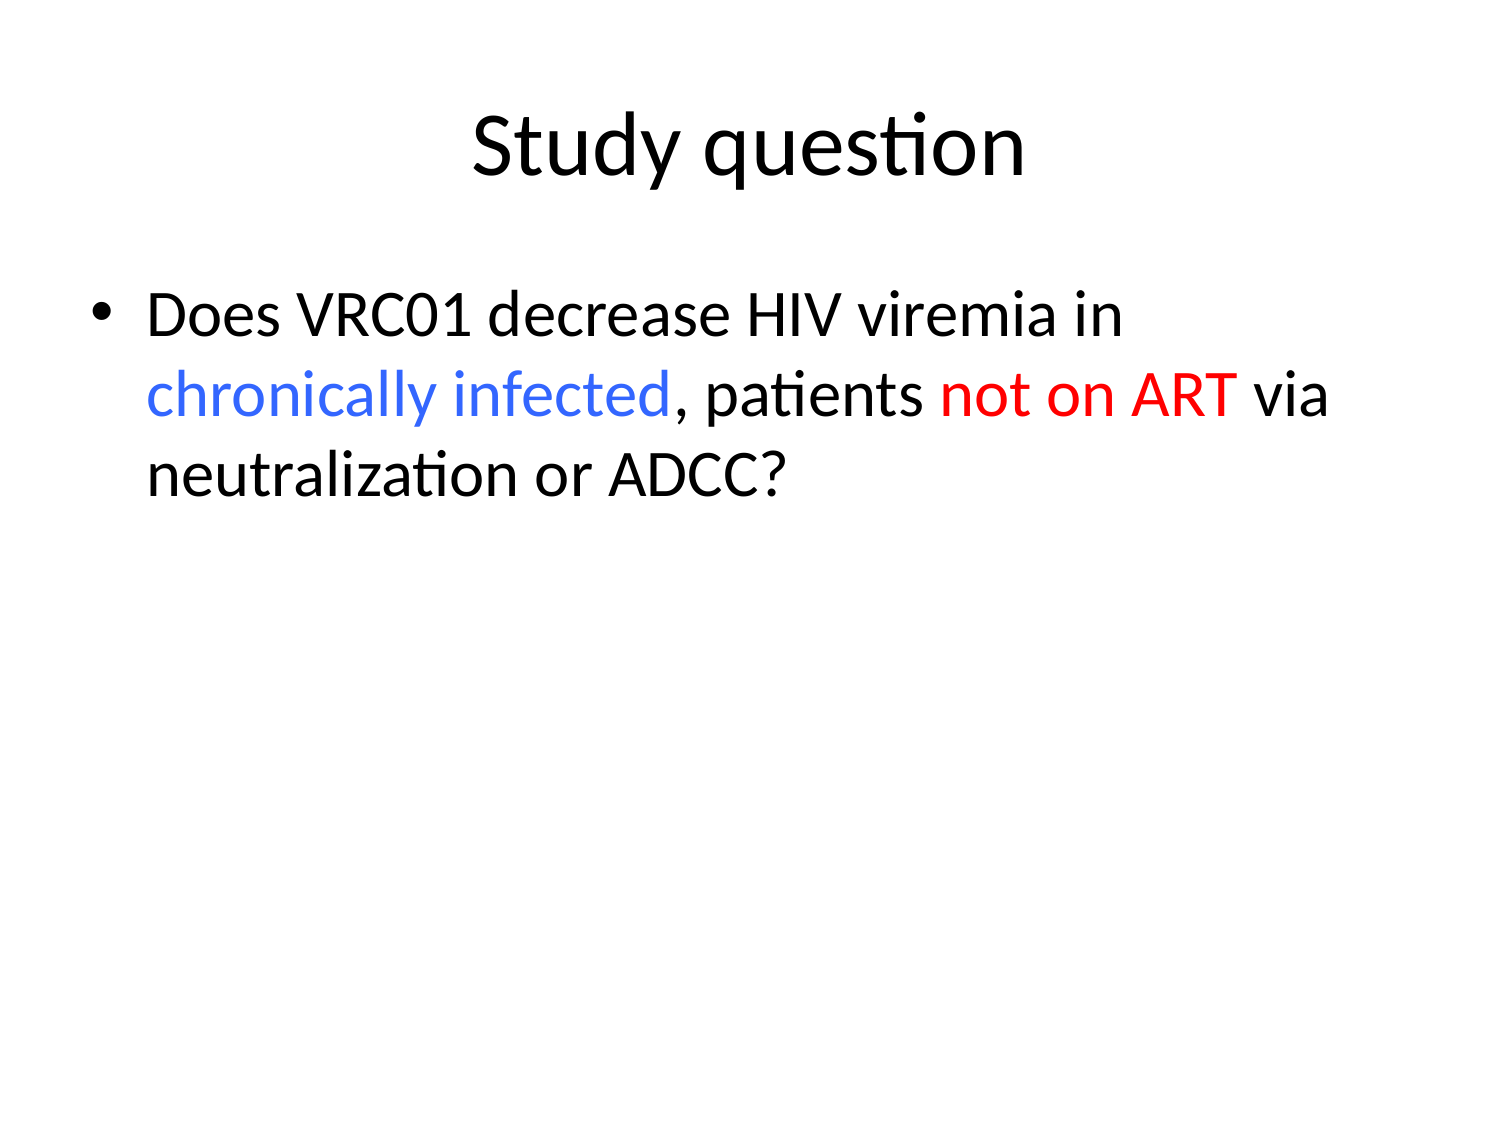

# Study question
Does VRC01 decrease HIV viremia in chronically infected, patients not on ART via neutralization or ADCC?